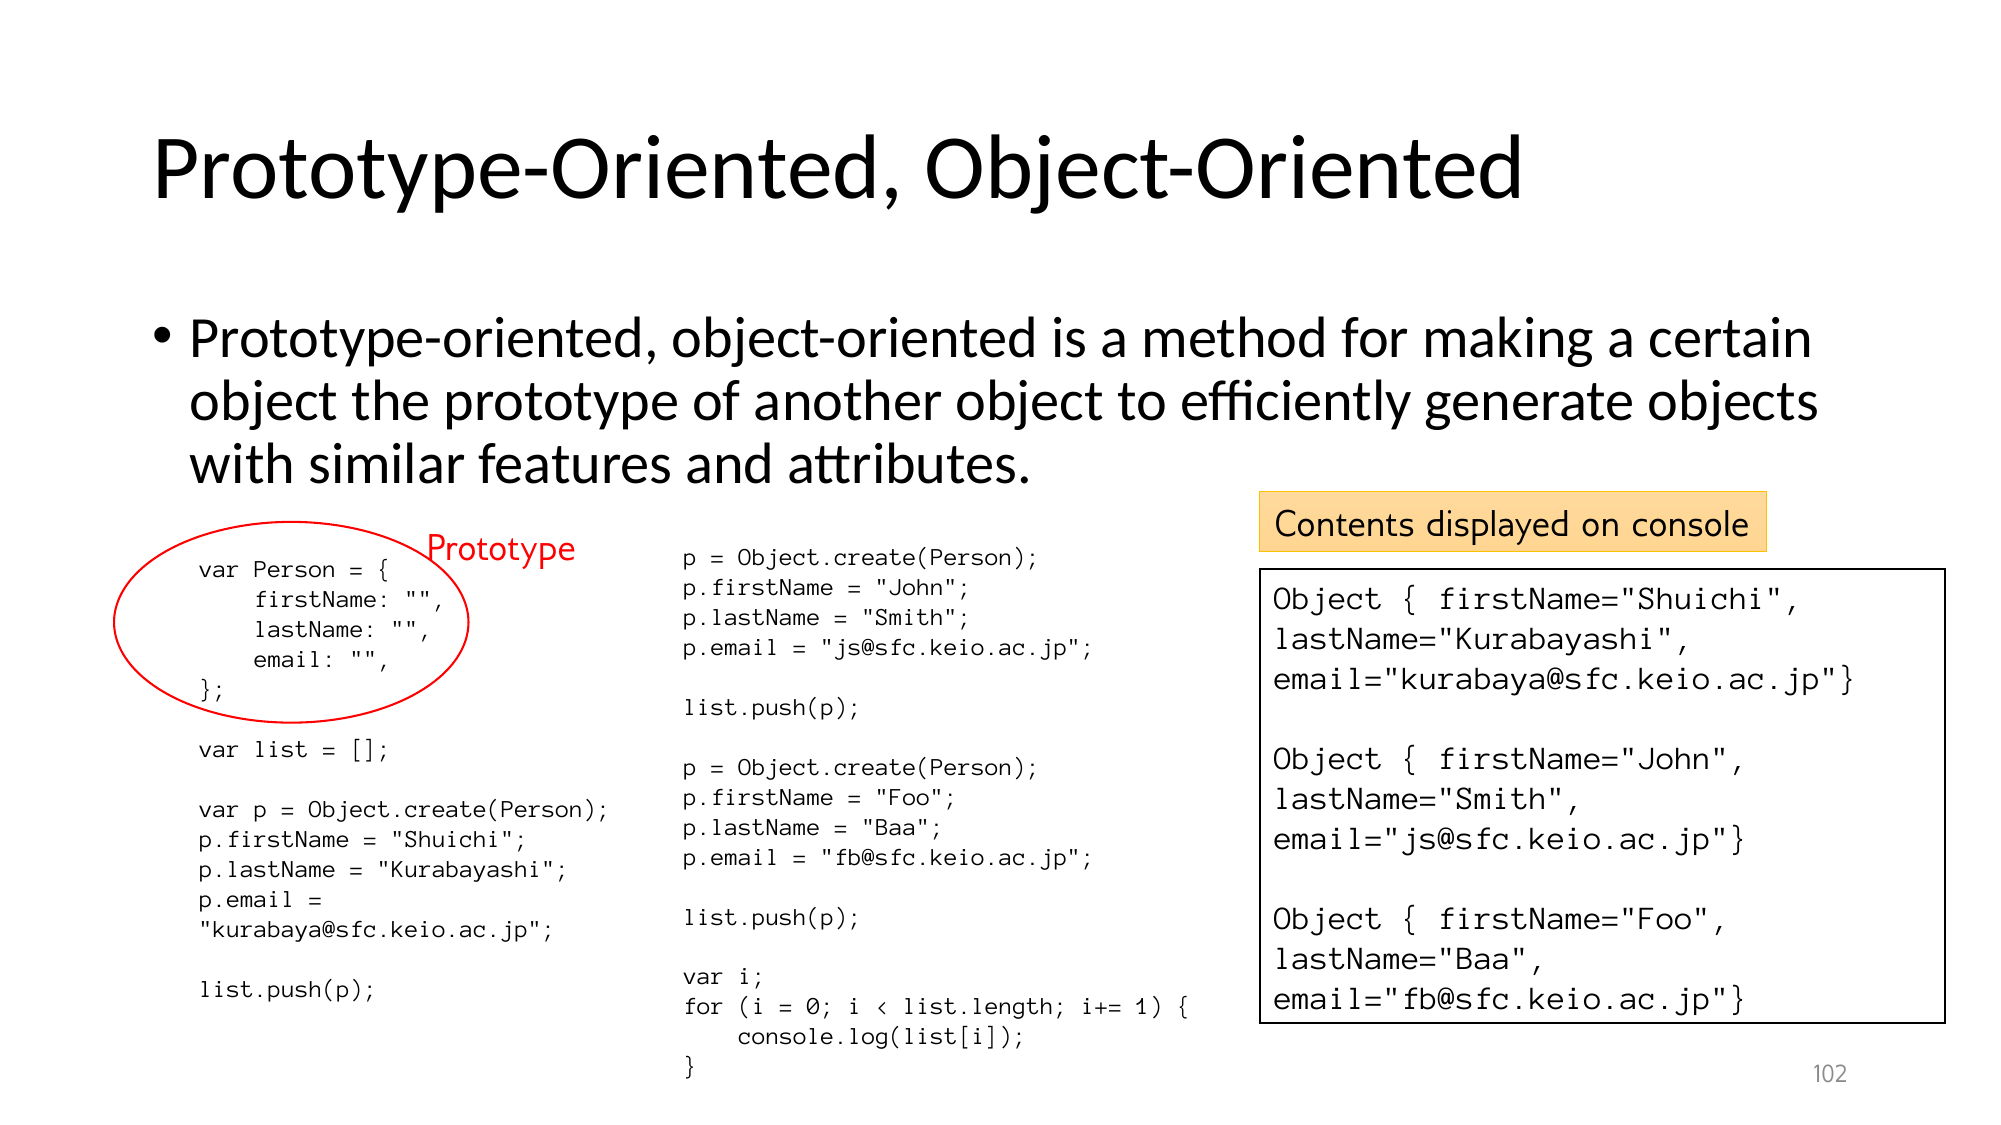

# Prototype-Oriented, Object-Oriented
Prototype-oriented, object-oriented is a method for making a certain object the prototype of another object to efficiently generate objects with similar features and attributes.
Contents displayed on console
Prototype

p = Object.create(Person);
p.firstName = "John";
p.lastName = "Smith";
p.email = "js@sfc.keio.ac.jp";

list.push(p);

p = Object.create(Person);
p.firstName = "Foo";
p.lastName = "Baa";
p.email = "fb@sfc.keio.ac.jp";

list.push(p);

var i;
for (i = 0; i < list.length; i+= 1) {
    console.log(list[i]);
}
var Person = {
    firstName: "",
    lastName: "",
    email: "",
};

var list = [];

var p = Object.create(Person);
p.firstName = "Shuichi";
p.lastName = "Kurabayashi";
p.email = "kurabaya@sfc.keio.ac.jp";

list.push(p);

Object { firstName="Shuichi", lastName="Kurabayashi", email="kurabaya@sfc.keio.ac.jp"}

Object { firstName="John", lastName="Smith", email="js@sfc.keio.ac.jp"}

Object { firstName="Foo", lastName="Baa", email="fb@sfc.keio.ac.jp"}
102